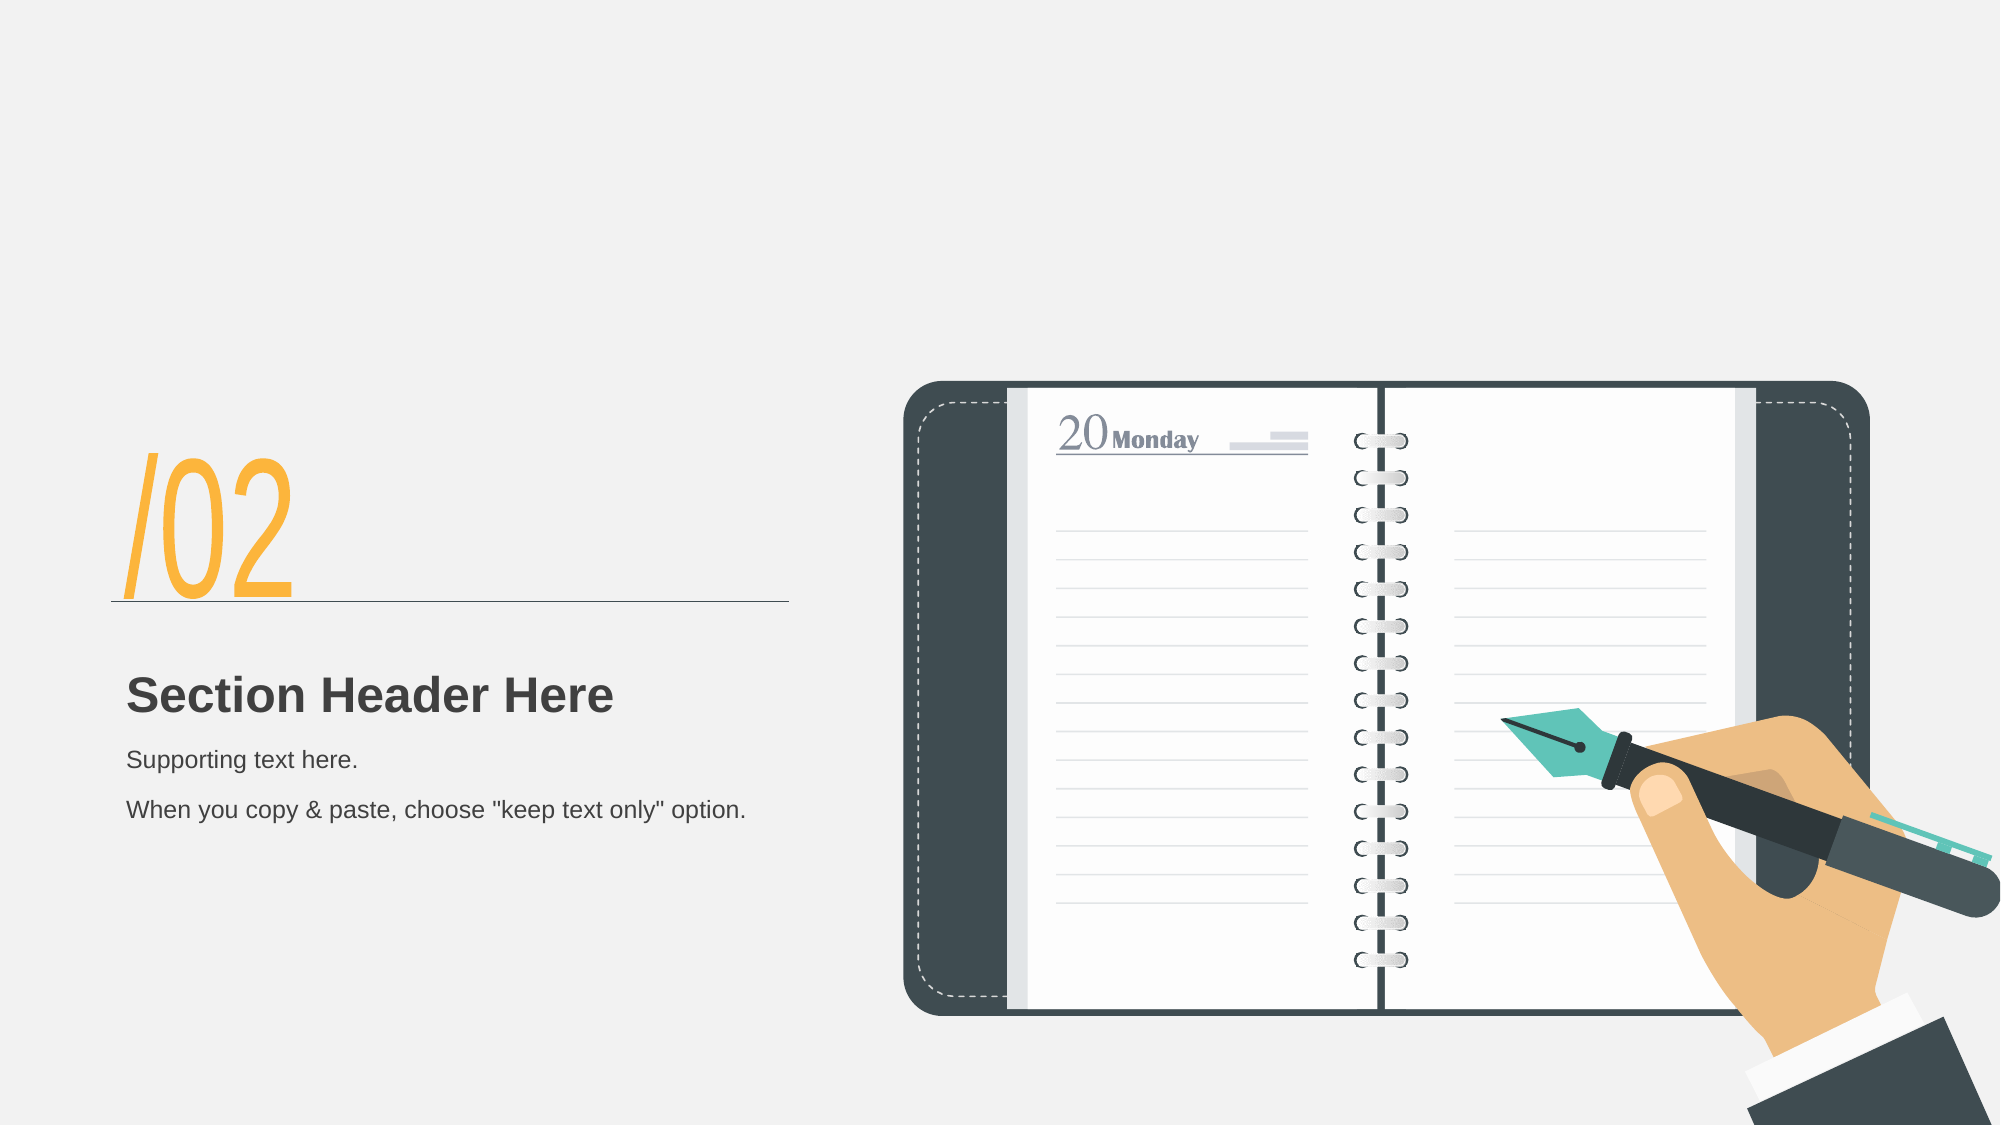

/02
# Section Header Here
Supporting text here.
When you copy & paste, choose "keep text only" option.